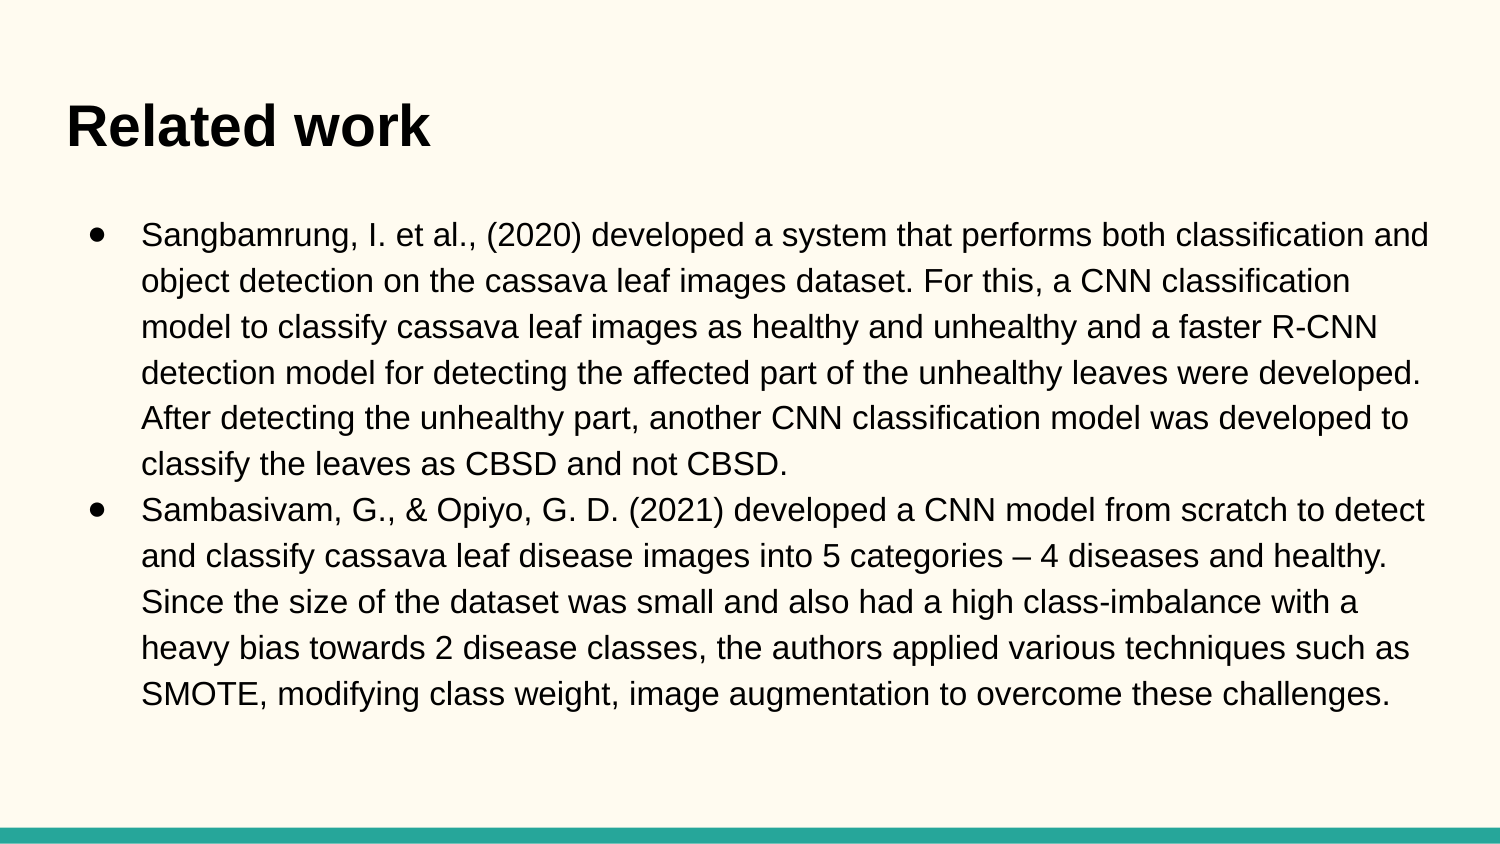

# Related work
Sangbamrung, I. et al., (2020) developed a system that performs both classification and object detection on the cassava leaf images dataset. For this, a CNN classification model to classify cassava leaf images as healthy and unhealthy and a faster R-CNN detection model for detecting the affected part of the unhealthy leaves were developed. After detecting the unhealthy part, another CNN classification model was developed to classify the leaves as CBSD and not CBSD.
Sambasivam, G., & Opiyo, G. D. (2021) developed a CNN model from scratch to detect and classify cassava leaf disease images into 5 categories – 4 diseases and healthy. Since the size of the dataset was small and also had a high class-imbalance with a heavy bias towards 2 disease classes, the authors applied various techniques such as SMOTE, modifying class weight, image augmentation to overcome these challenges.